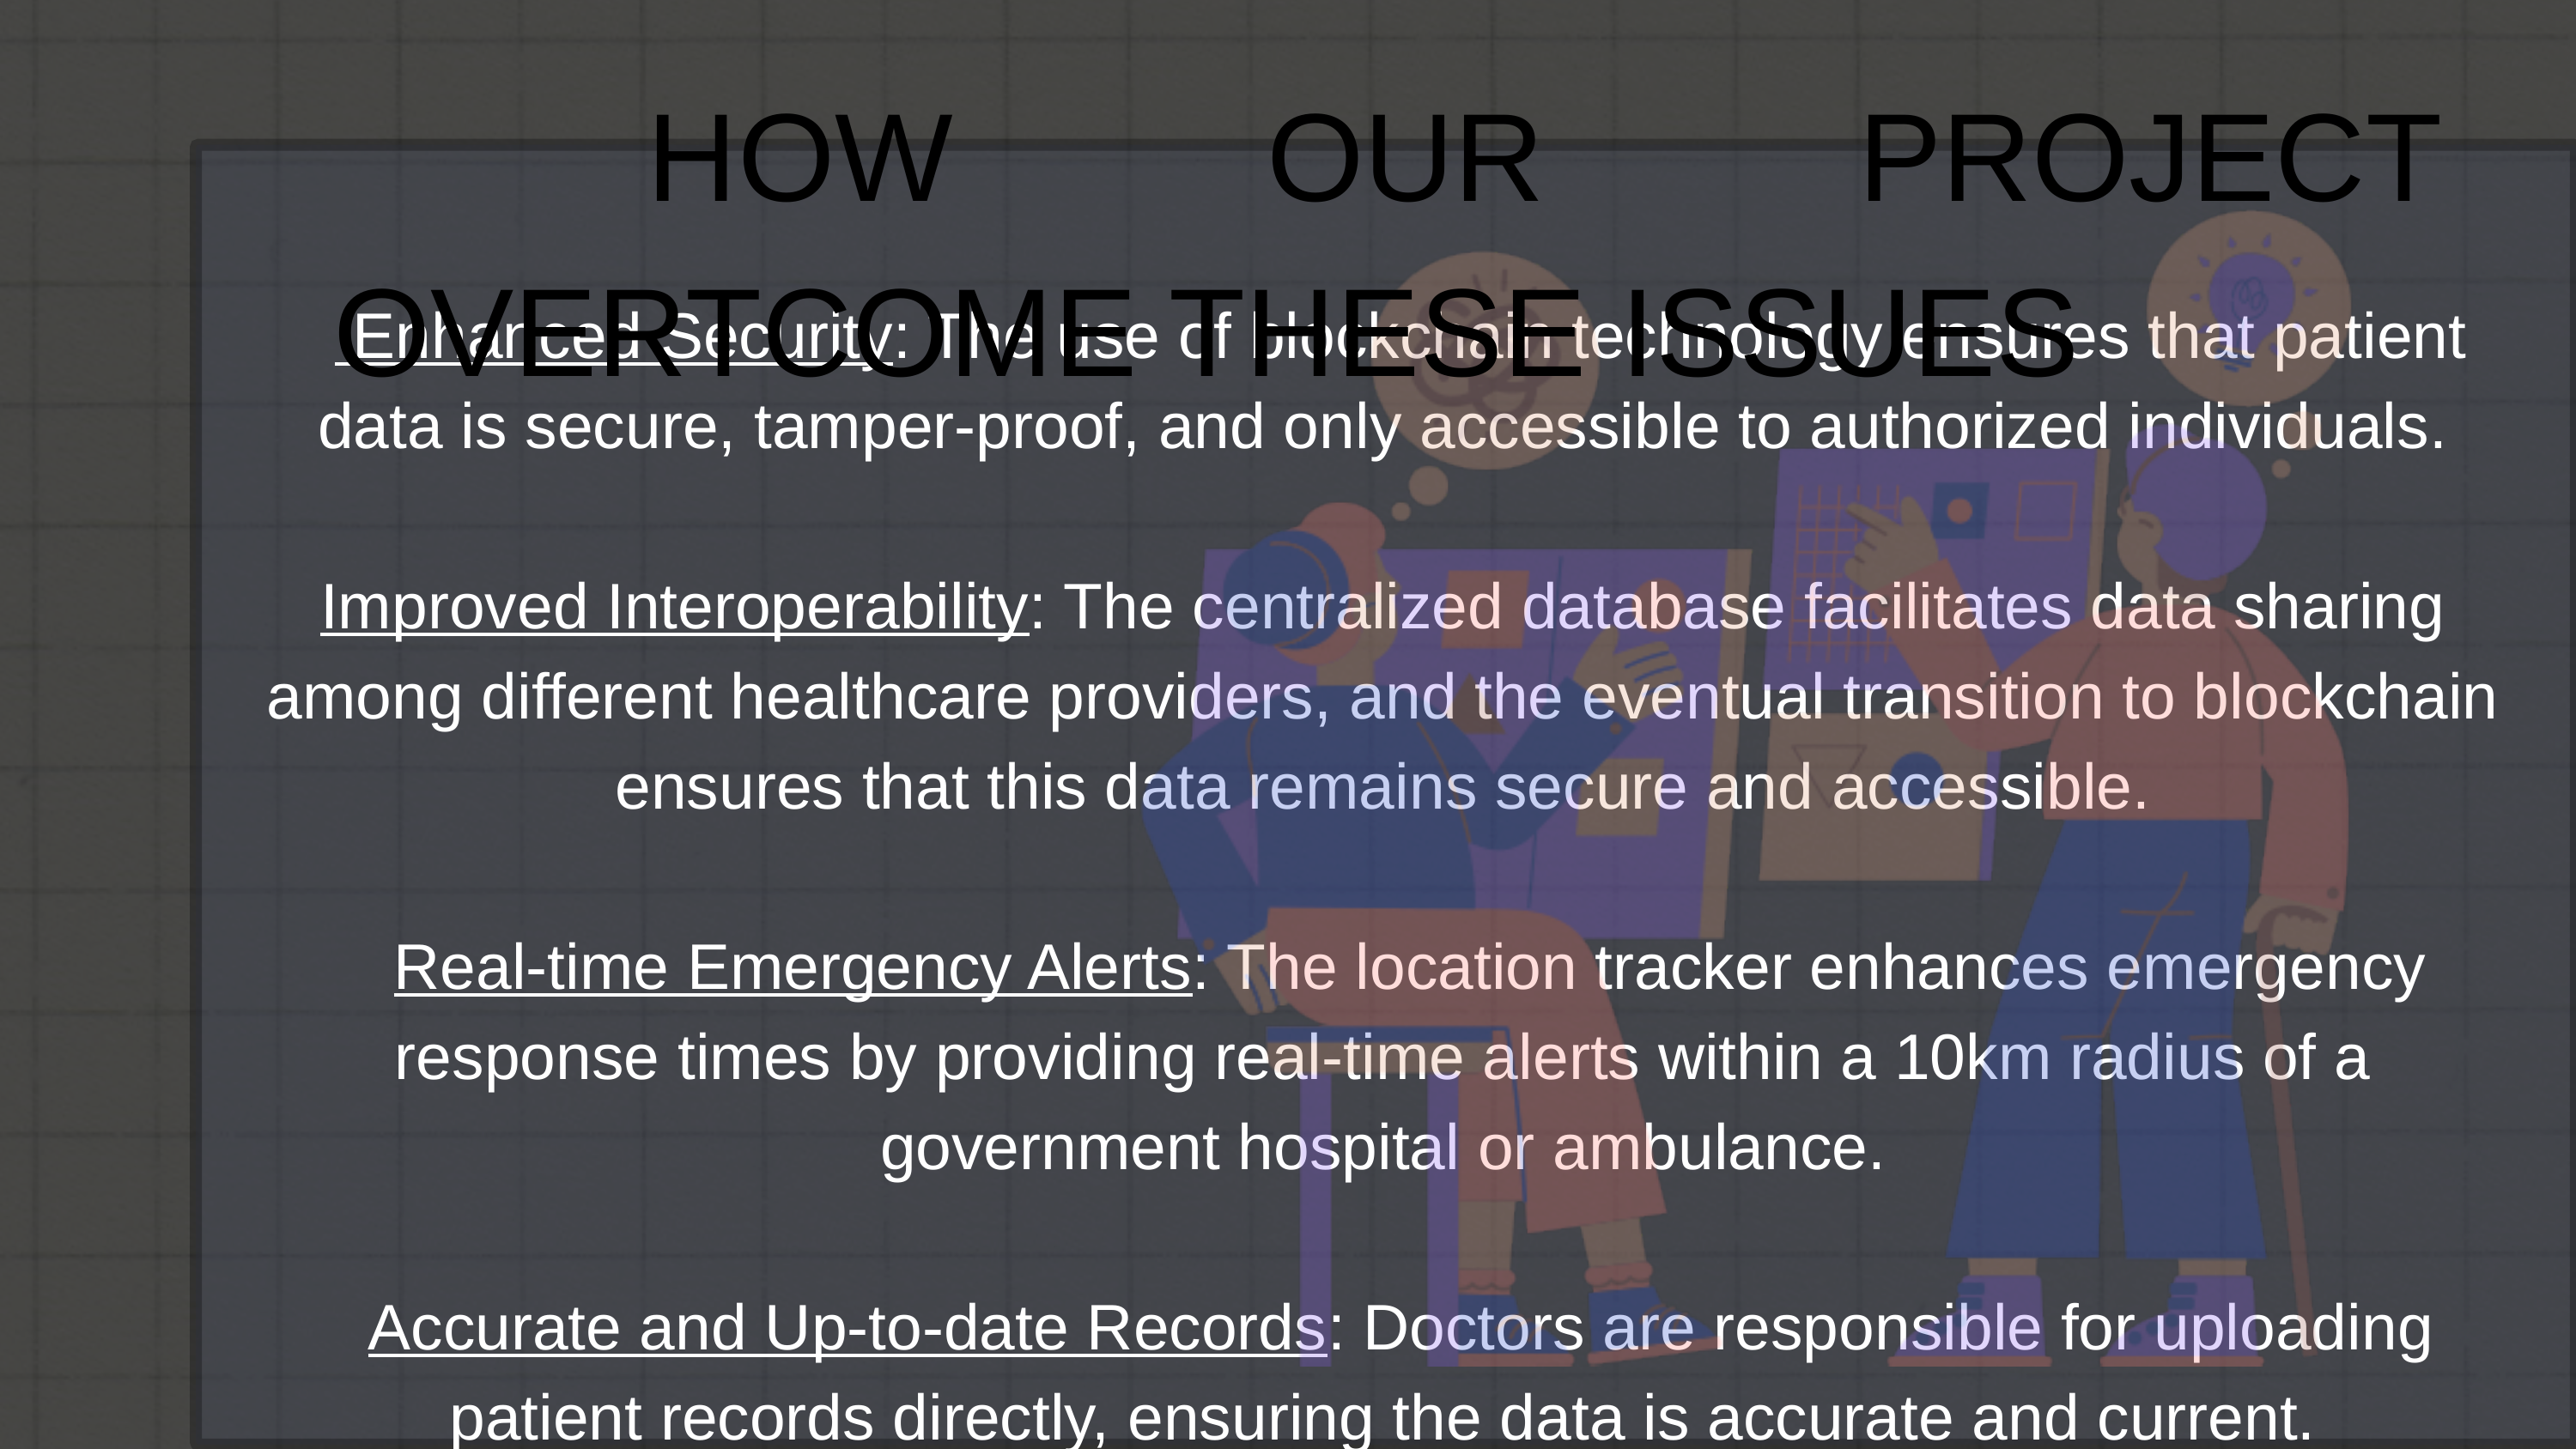

HOW OUR PROJECT OVERTCOME THESE ISSUES

   Enhanced Security: The use of blockchain technology ensures that patient data is secure, tamper-proof, and only accessible to authorized individuals.

Improved Interoperability: The centralized database facilitates data sharing among different healthcare providers, and the eventual transition to blockchain ensures that this data remains secure and accessible.

   Real-time Emergency Alerts: The location tracker enhances emergency response times by providing real-time alerts within a 10km radius of a government hospital or ambulance.

  Accurate and Up-to-date Records: Doctors are responsible for uploading patient records directly, ensuring the data is accurate and current.